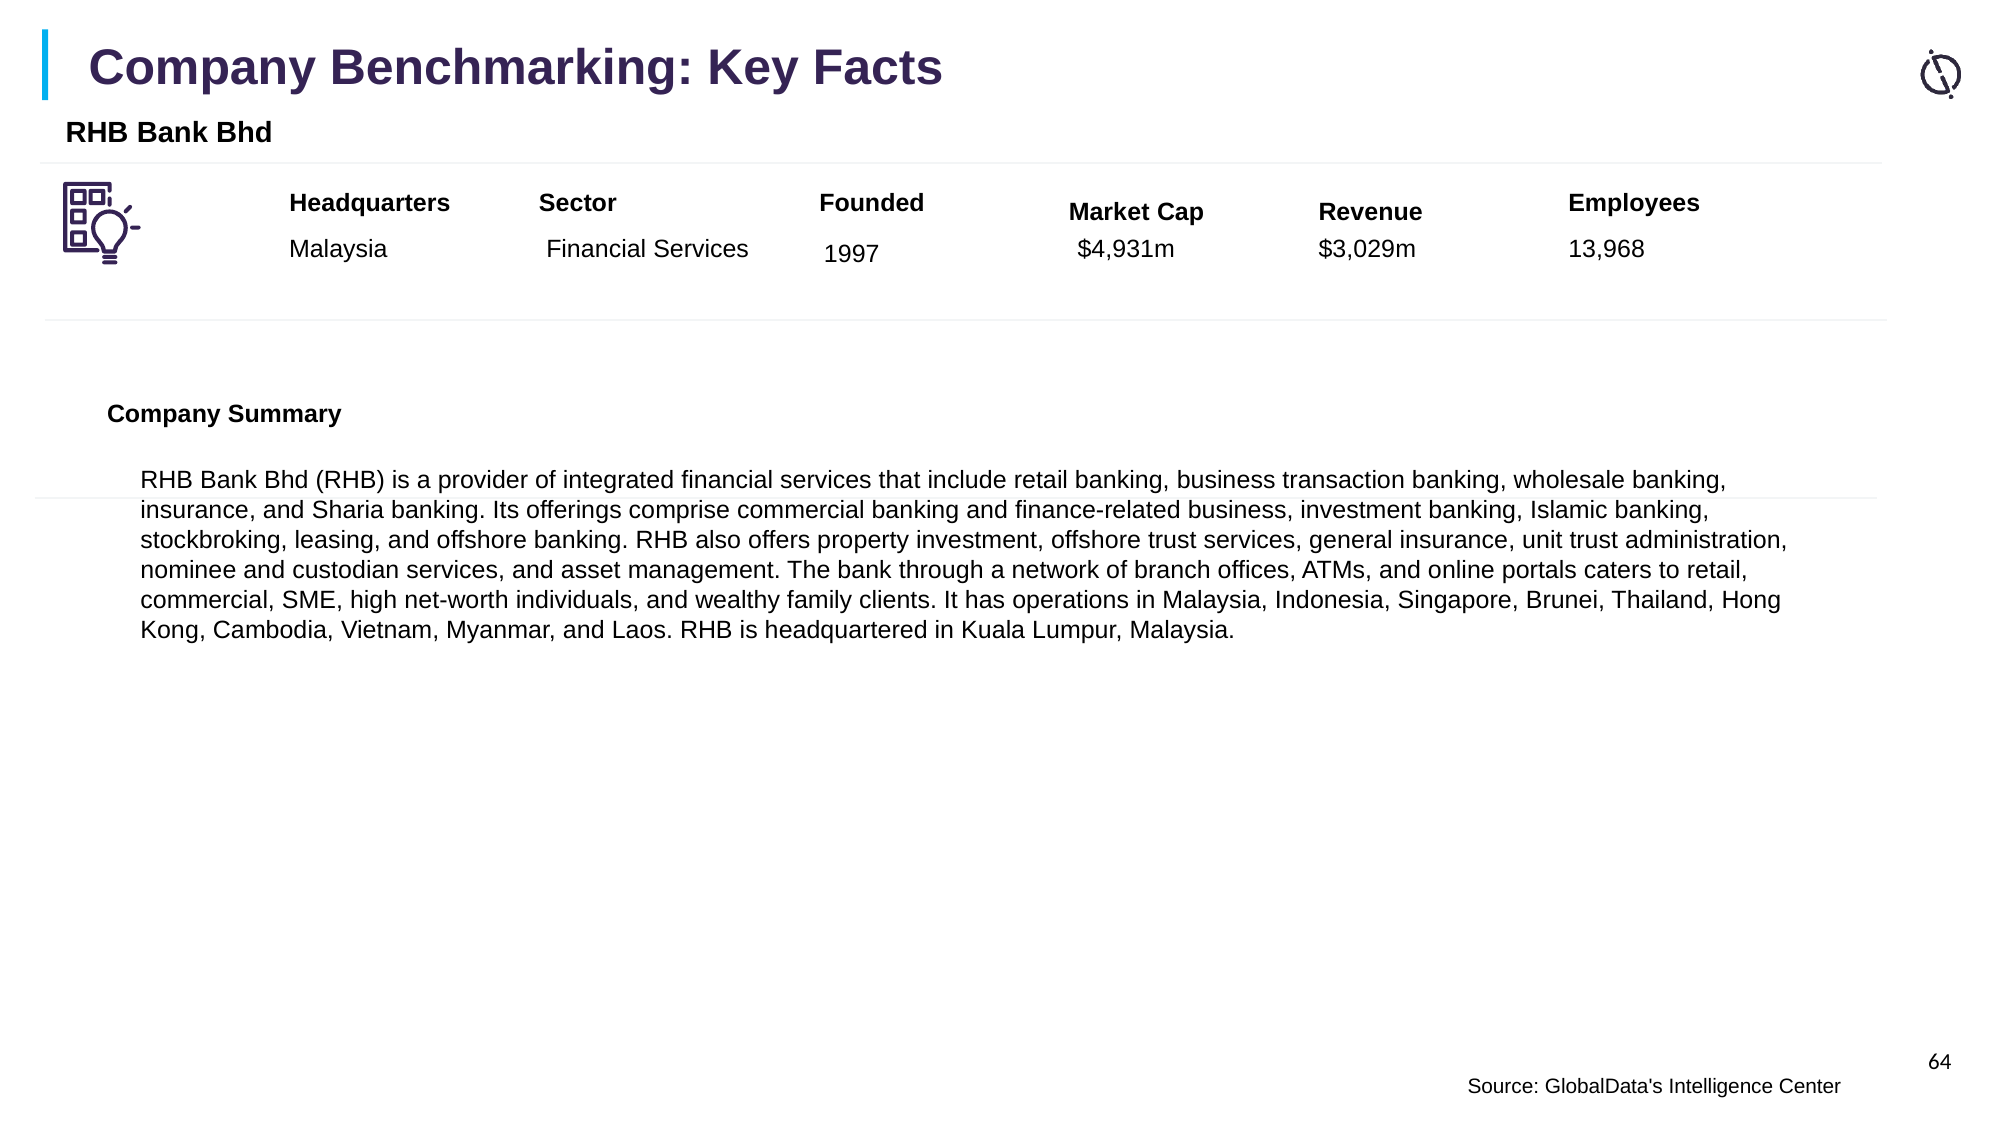

Company Benchmarking: Key Facts
RHB Bank Bhd
Headquarters
Sector
Founded
Market Cap
Revenue
Employees

Malaysia
Financial Services
$4,931m
$3,029m
13,968
1997
Company Summary

RHB Bank Bhd (RHB) is a provider of integrated financial services that include retail banking, business transaction banking, wholesale banking, insurance, and Sharia banking. Its offerings comprise commercial banking and finance-related business, investment banking, Islamic banking, stockbroking, leasing, and offshore banking. RHB also offers property investment, offshore trust services, general insurance, unit trust administration, nominee and custodian services, and asset management. The bank through a network of branch offices, ATMs, and online portals caters to retail, commercial, SME, high net-worth individuals, and wealthy family clients. It has operations in Malaysia, Indonesia, Singapore, Brunei, Thailand, Hong Kong, Cambodia, Vietnam, Myanmar, and Laos. RHB is headquartered in Kuala Lumpur, Malaysia.